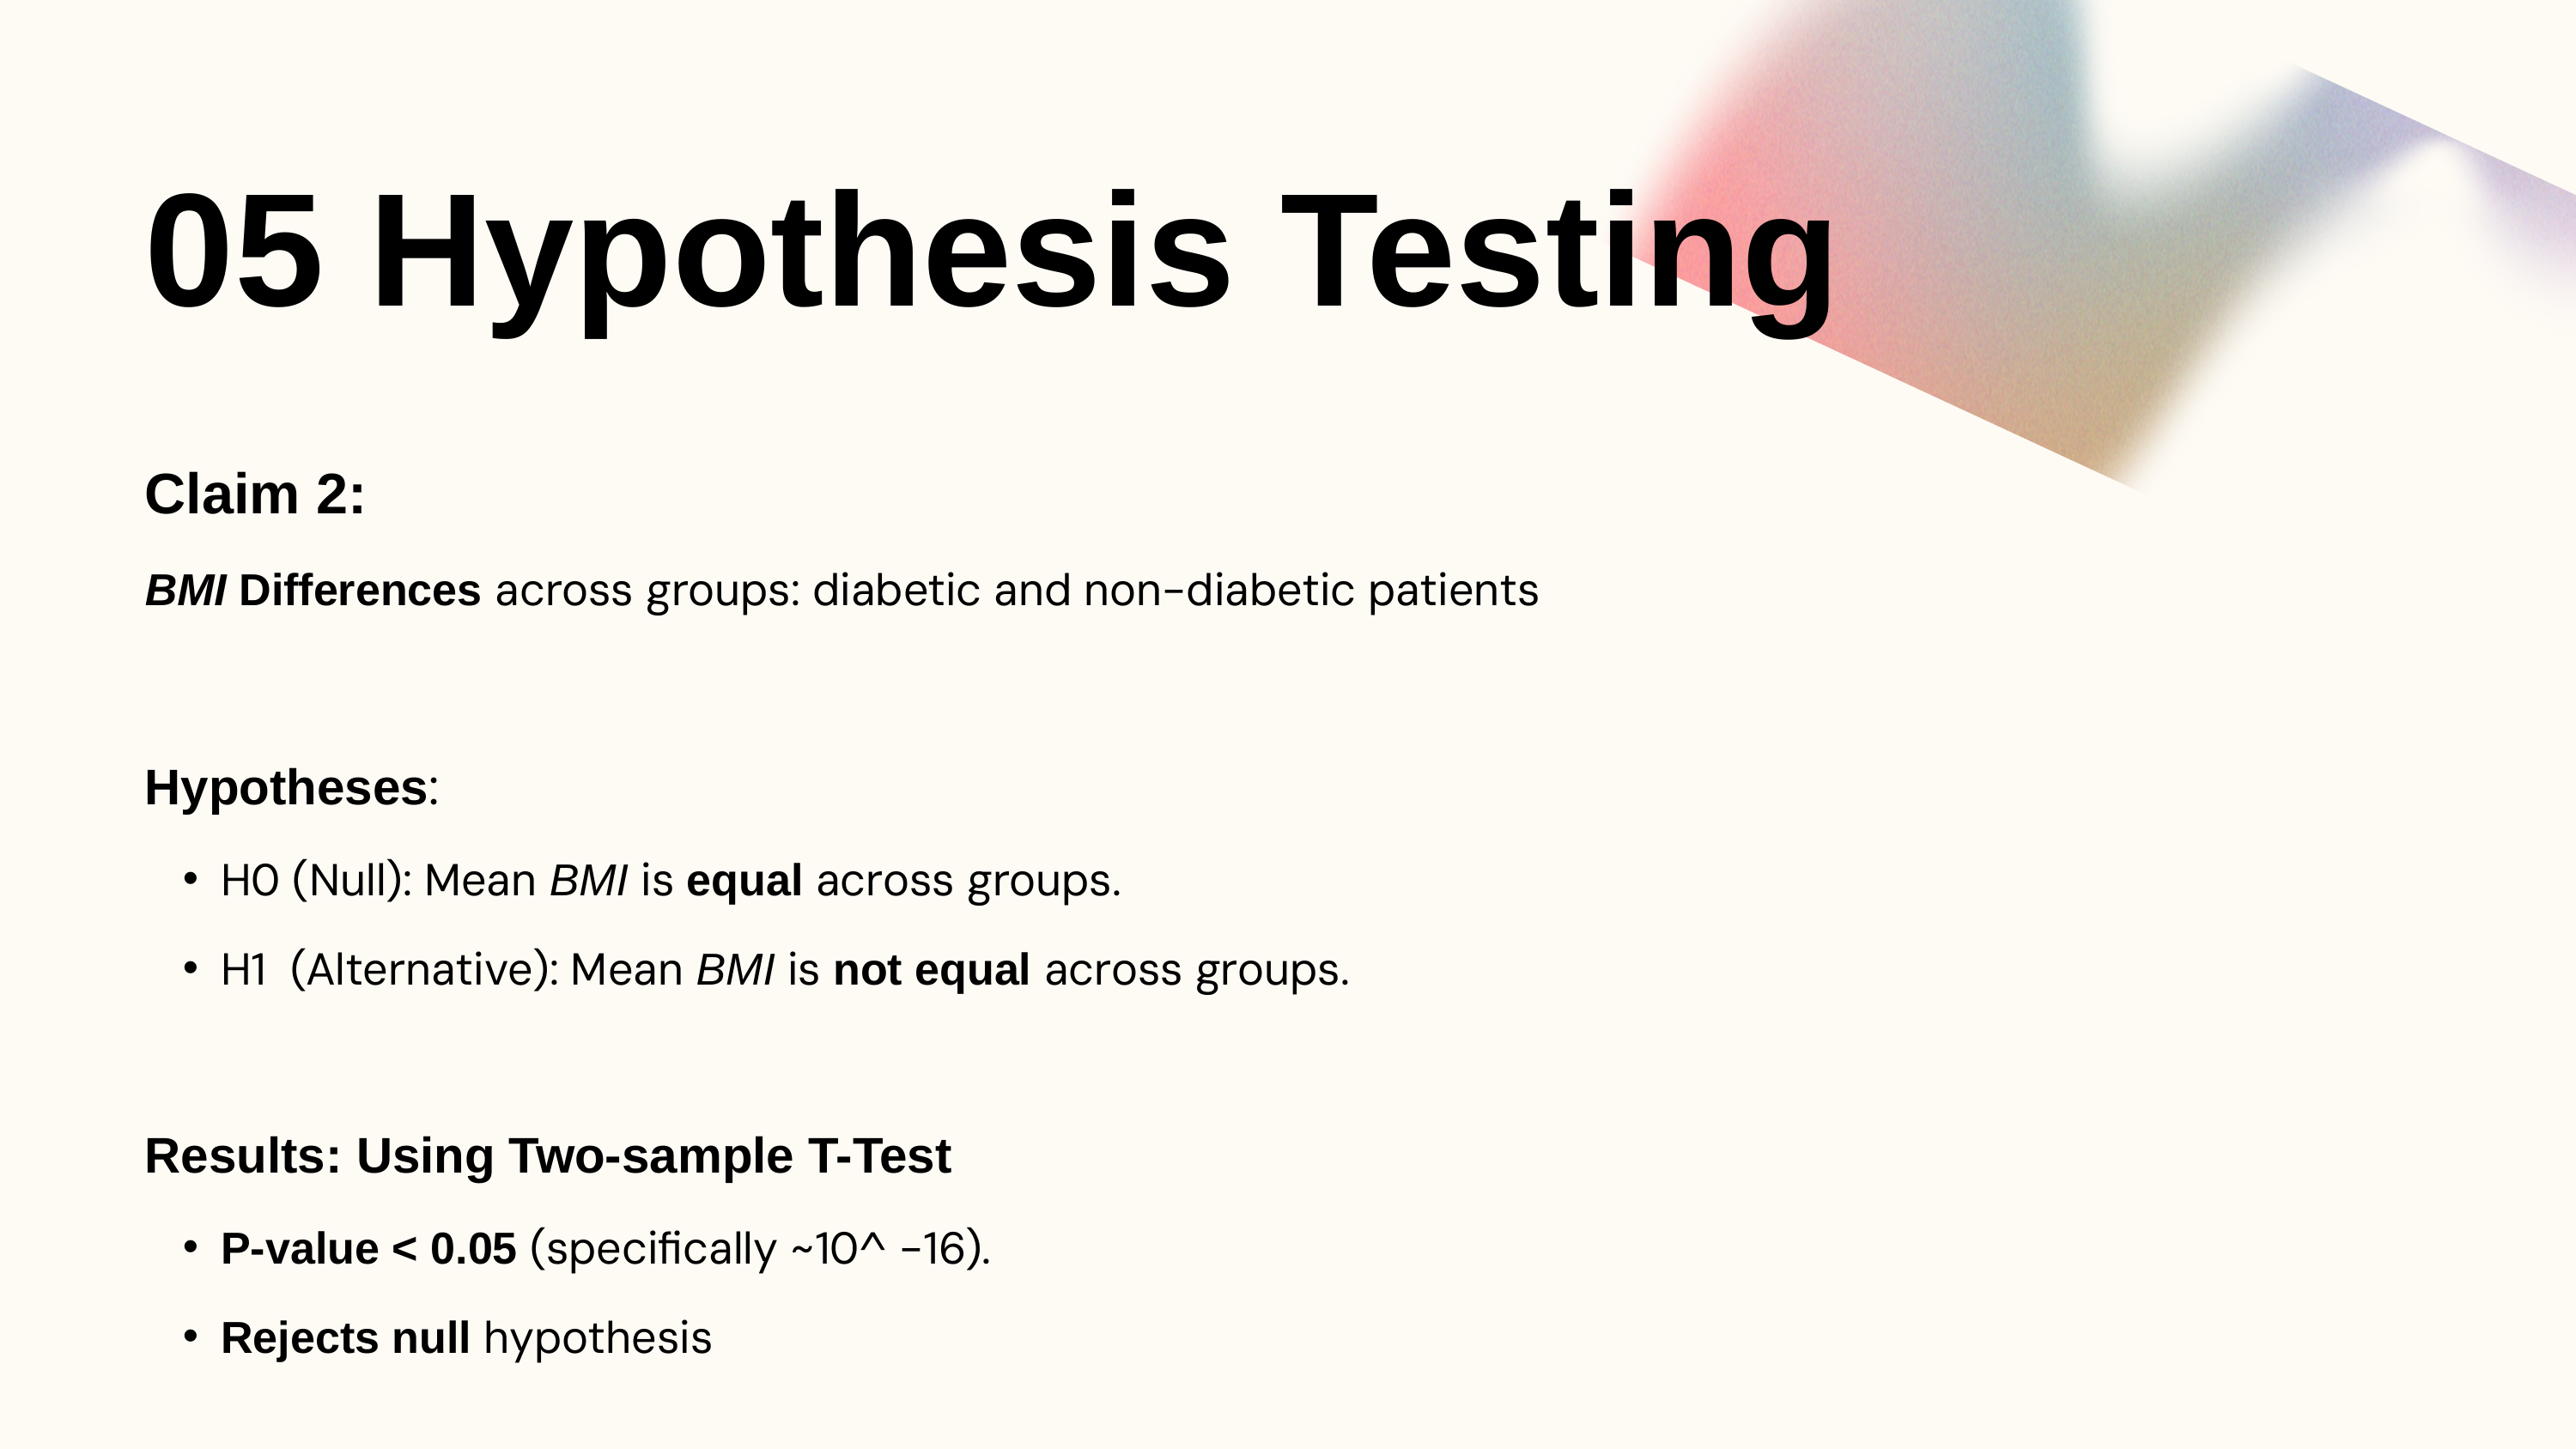

05 Hypothesis Testing
Claim 2:
BMI Differences across groups: diabetic and non-diabetic patients

Hypotheses:
H0 (Null): Mean BMI is equal across groups.
H1  (Alternative): Mean BMI is not equal across groups.

Results: Using Two-sample T-Test
P-value < 0.05 (specifically ~10^ -16).
Rejects null hypothesis